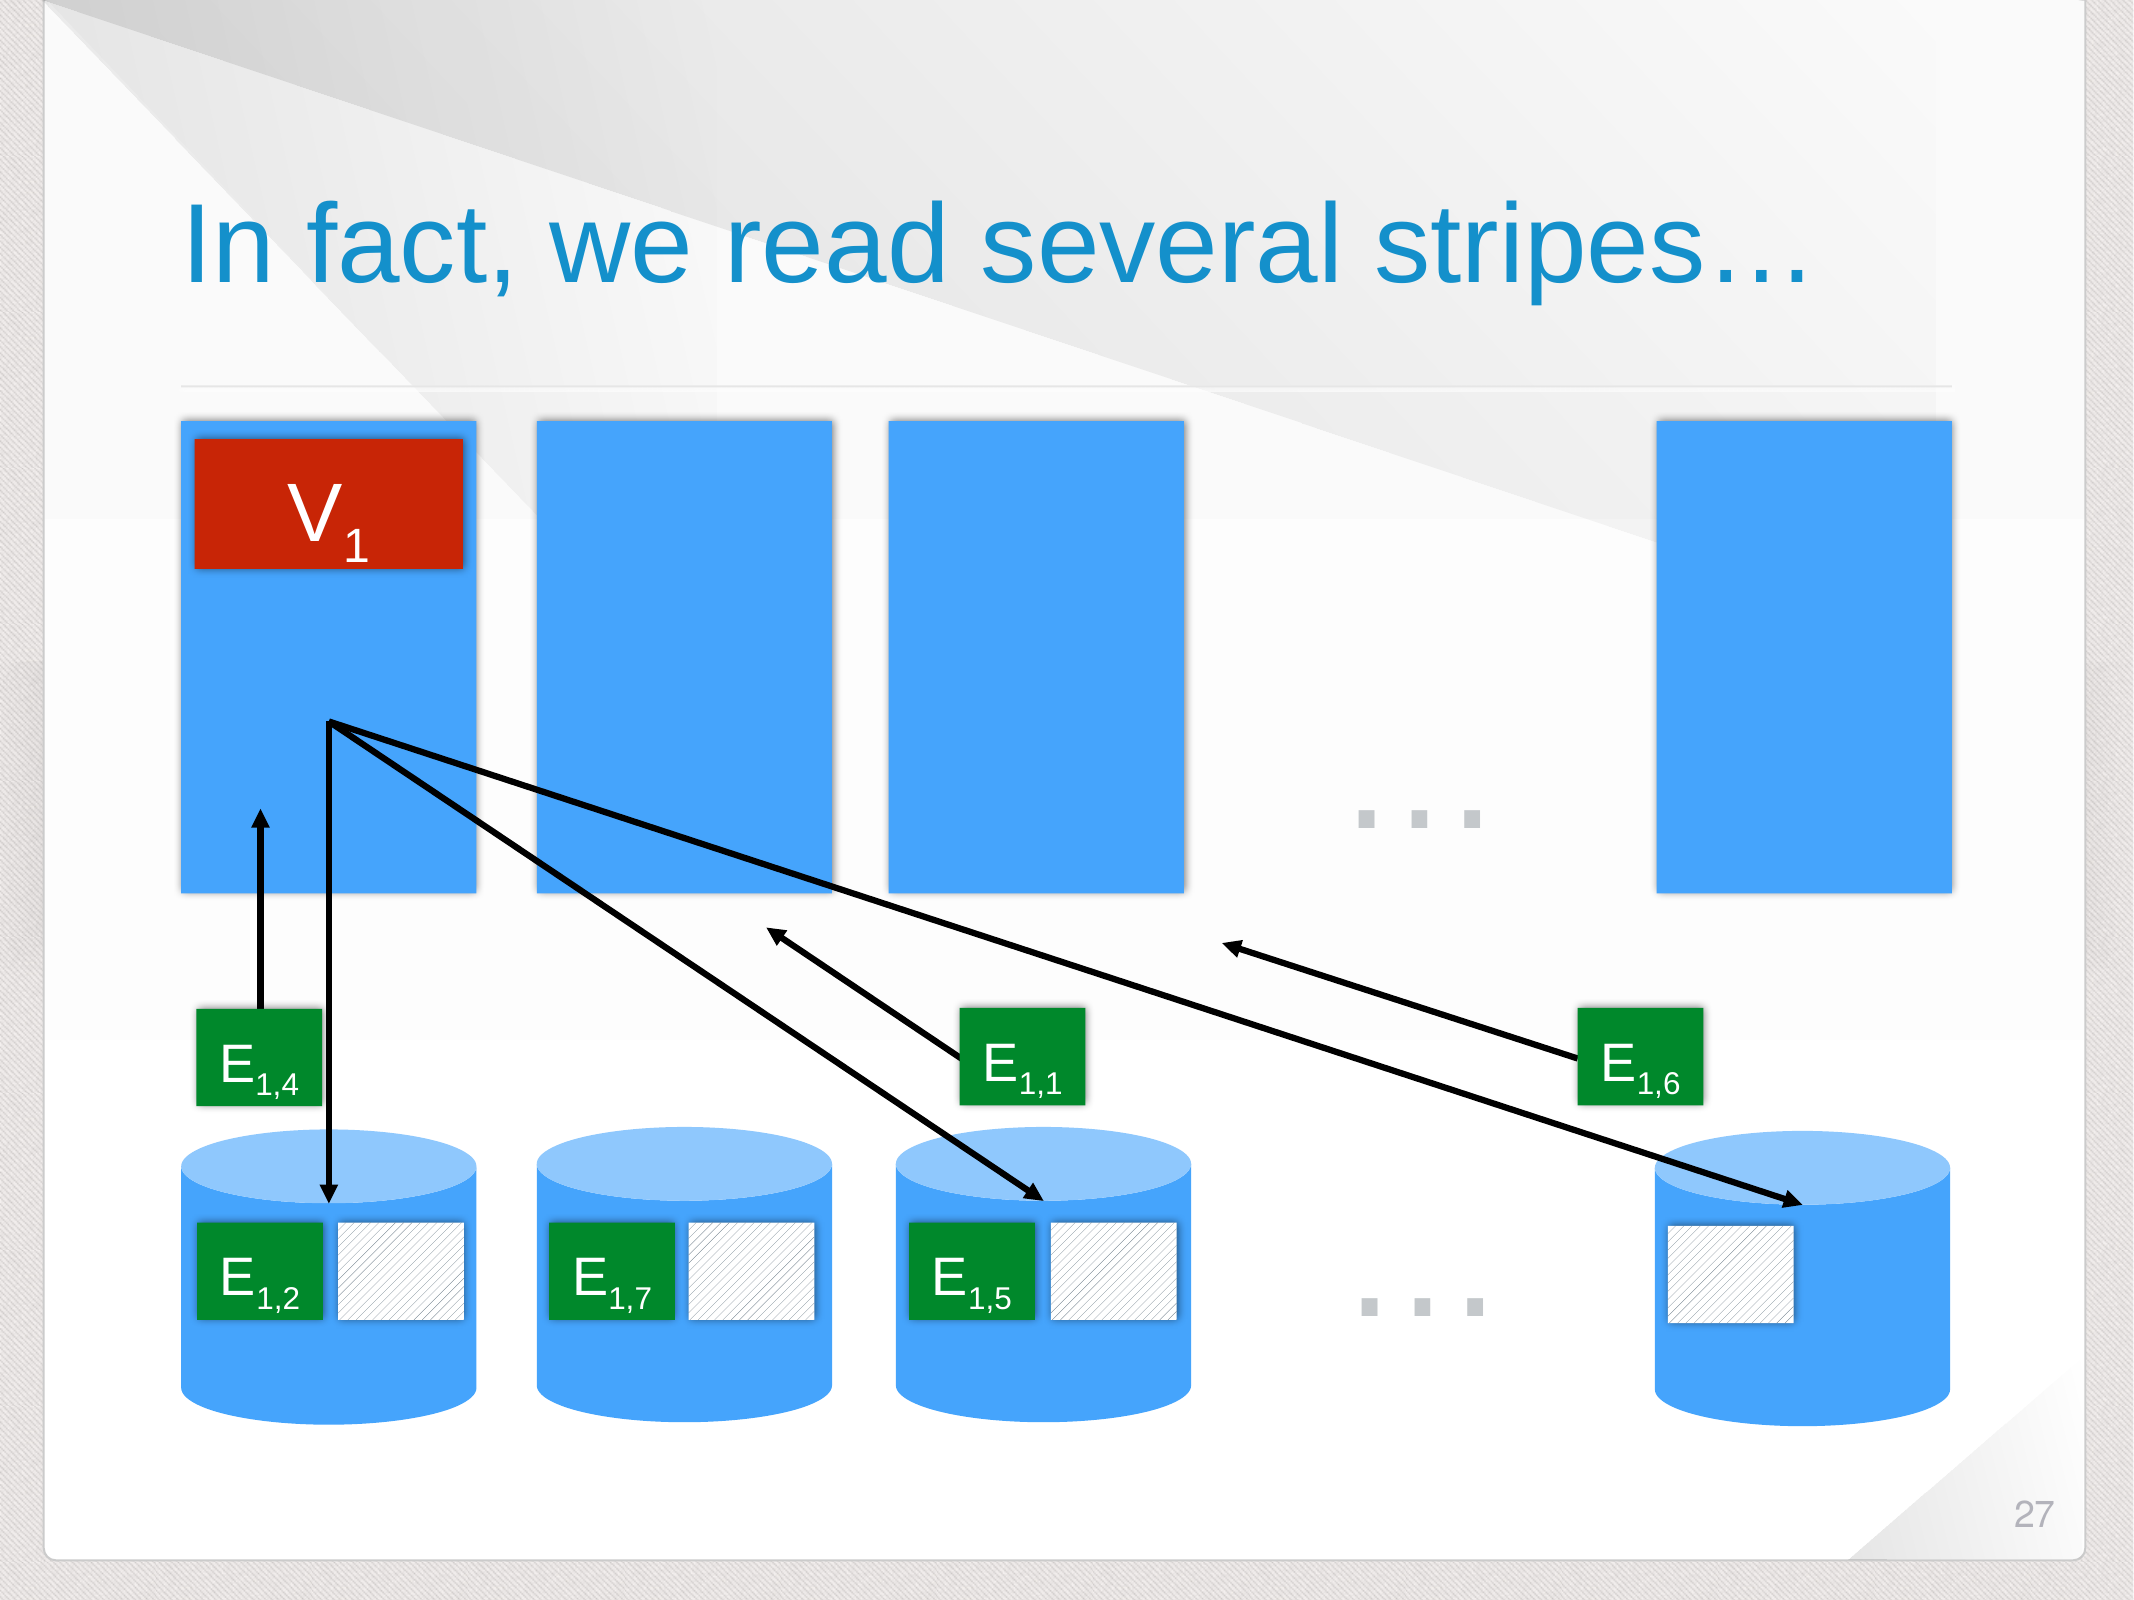

# In fact, we read several stripes…

V1
…
E1,1
E1,6
E1,4
…

E1,2
E1,7

E1,5

27